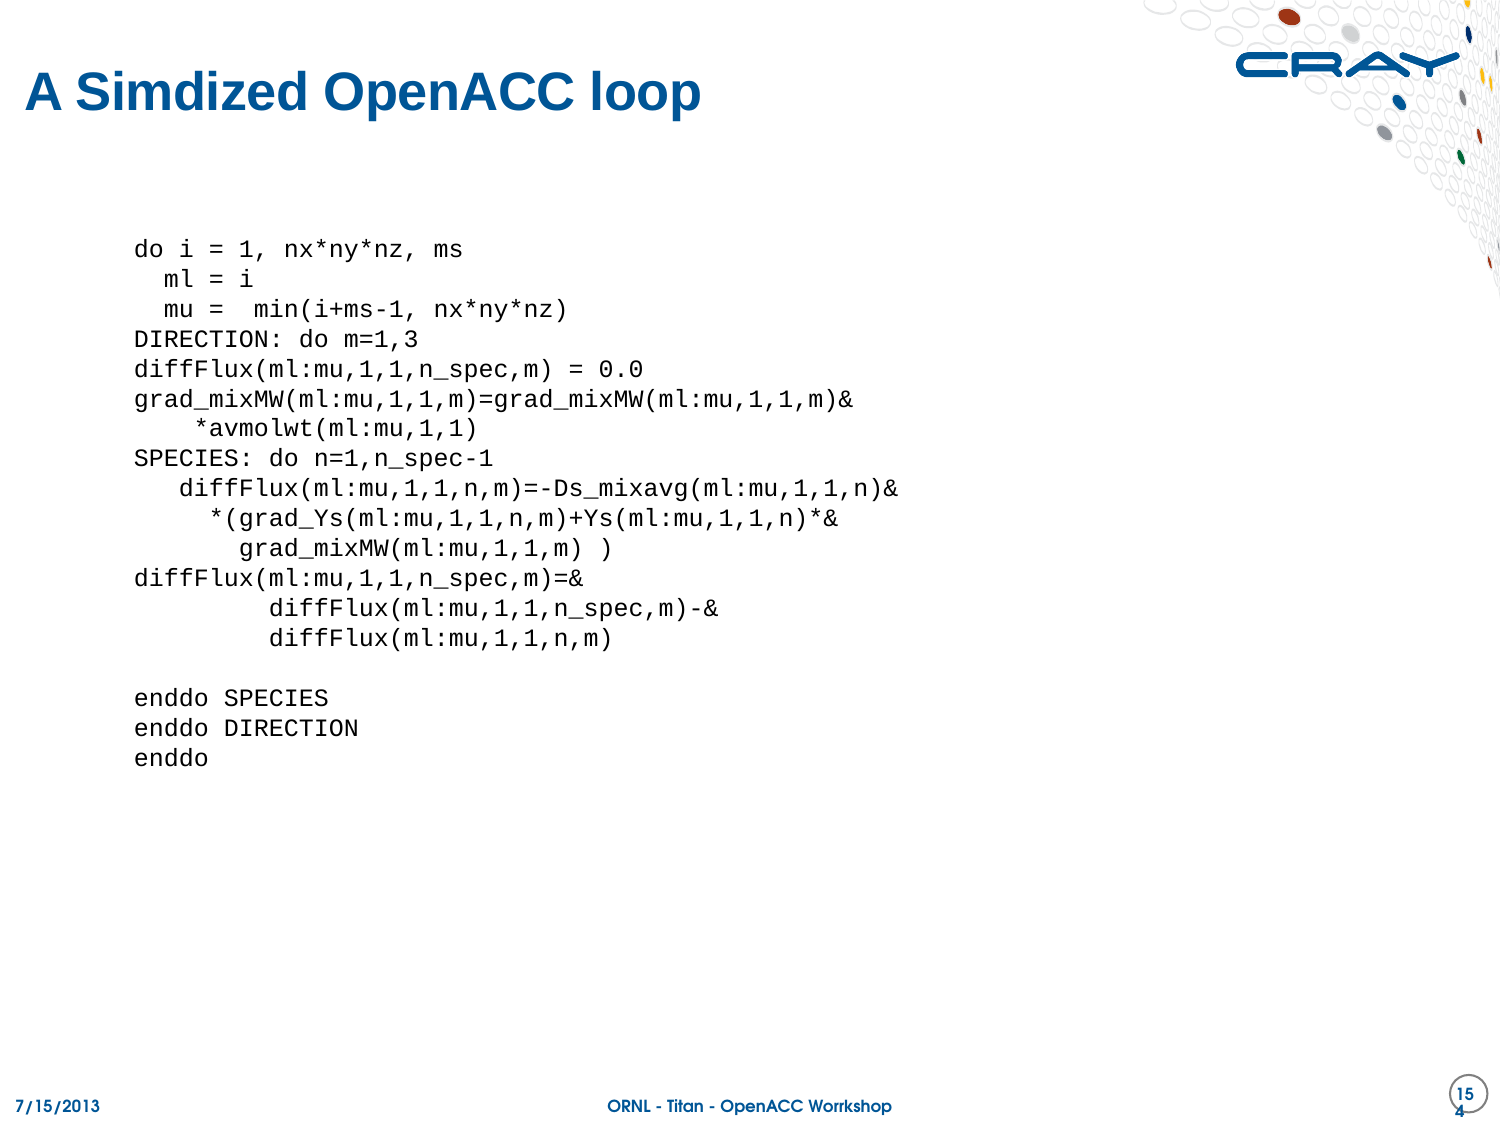

# A Simdized OpenACC loop
do i = 1, nx*ny*nz, ms
  ml = i
  mu =  min(i+ms-1, nx*ny*nz)
DIRECTION: do m=1,3
diffFlux(ml:mu,1,1,n_spec,m) = 0.0
grad_mixMW(ml:mu,1,1,m)=grad_mixMW(ml:mu,1,1,m)&
    *avmolwt(ml:mu,1,1)
SPECIES: do n=1,n_spec-1
   diffFlux(ml:mu,1,1,n,m)=-Ds_mixavg(ml:mu,1,1,n)&
     *(grad_Ys(ml:mu,1,1,n,m)+Ys(ml:mu,1,1,n)*&
       grad_mixMW(ml:mu,1,1,m) )
diffFlux(ml:mu,1,1,n_spec,m)=&
         diffFlux(ml:mu,1,1,n_spec,m)-&
         diffFlux(ml:mu,1,1,n,m)

enddo SPECIES
enddo DIRECTION
enddo
154
7/15/2013
ORNL - Titan - OpenACC Worrkshop